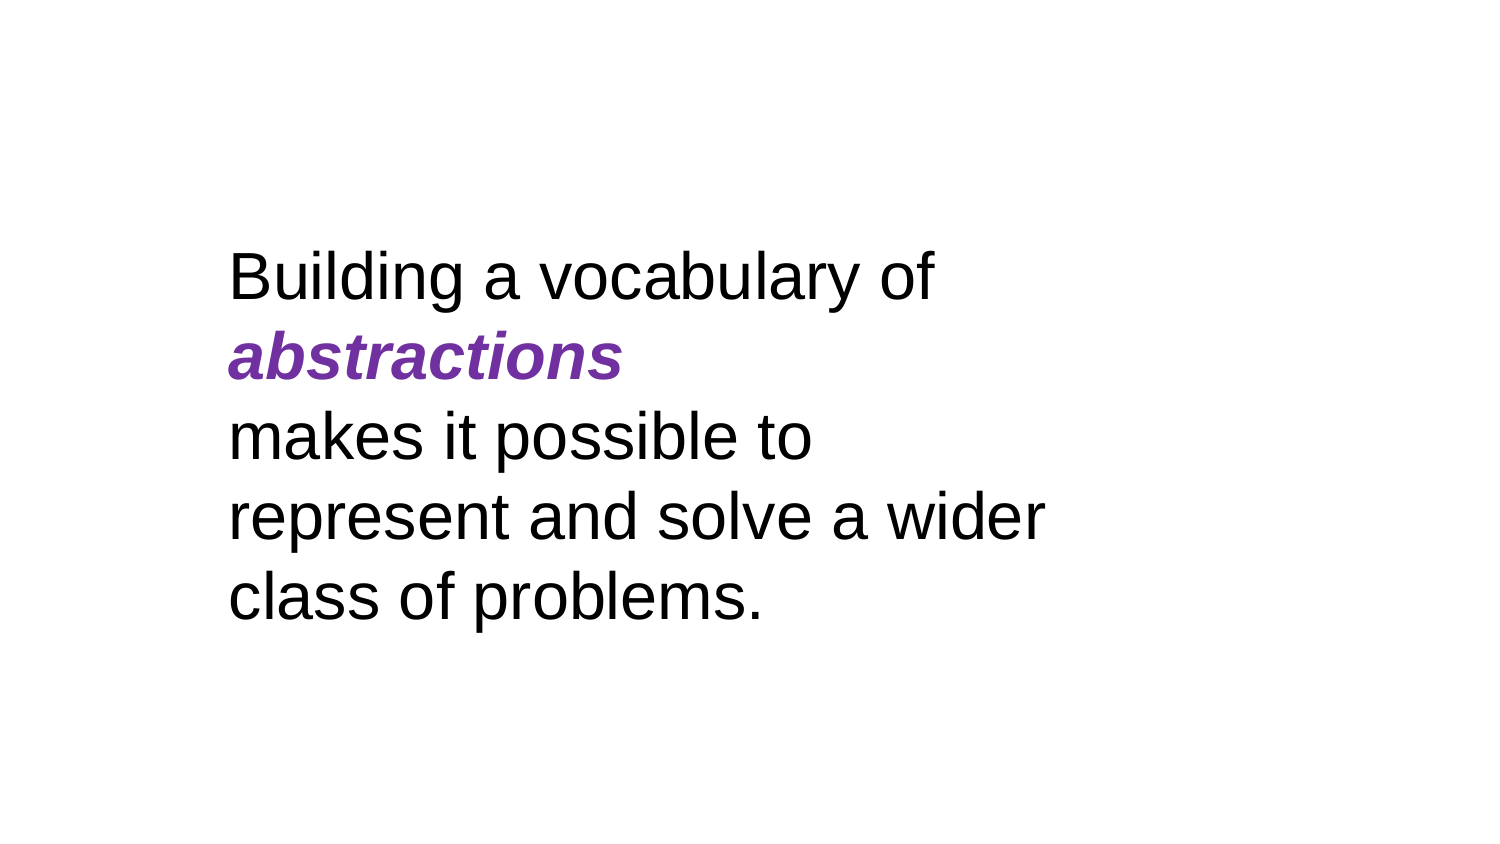

Building a vocabulary of abstractions
makes it possible to represent and solve a wider class of problems.